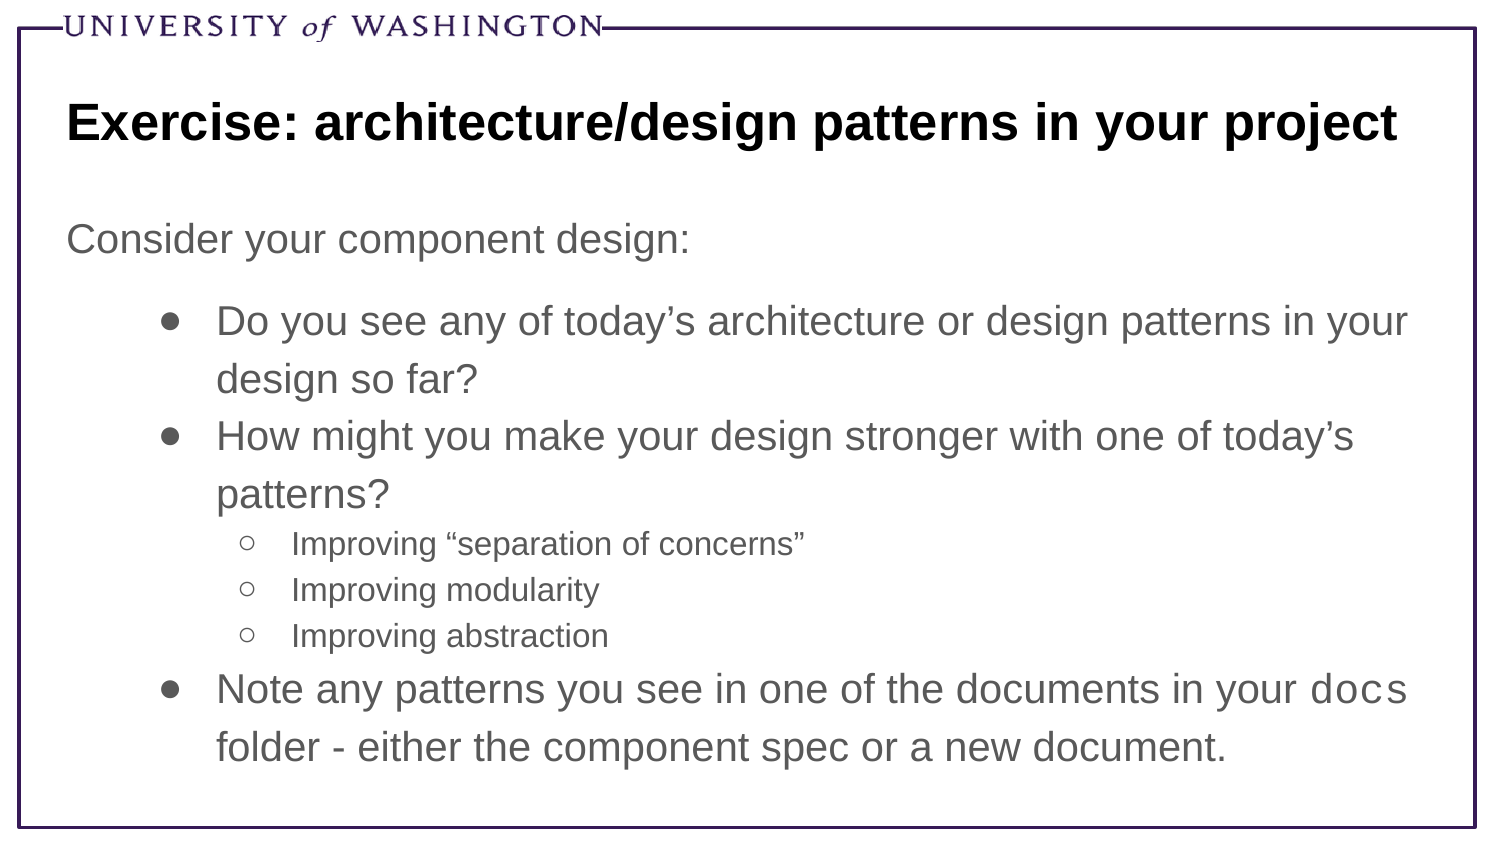

# Exercise: architecture/design patterns in your project
Consider your component design:
Do you see any of today’s architecture or design patterns in your design so far?
How might you make your design stronger with one of today’s patterns?
Improving “separation of concerns”
Improving modularity
Improving abstraction
Note any patterns you see in one of the documents in your docs folder - either the component spec or a new document.